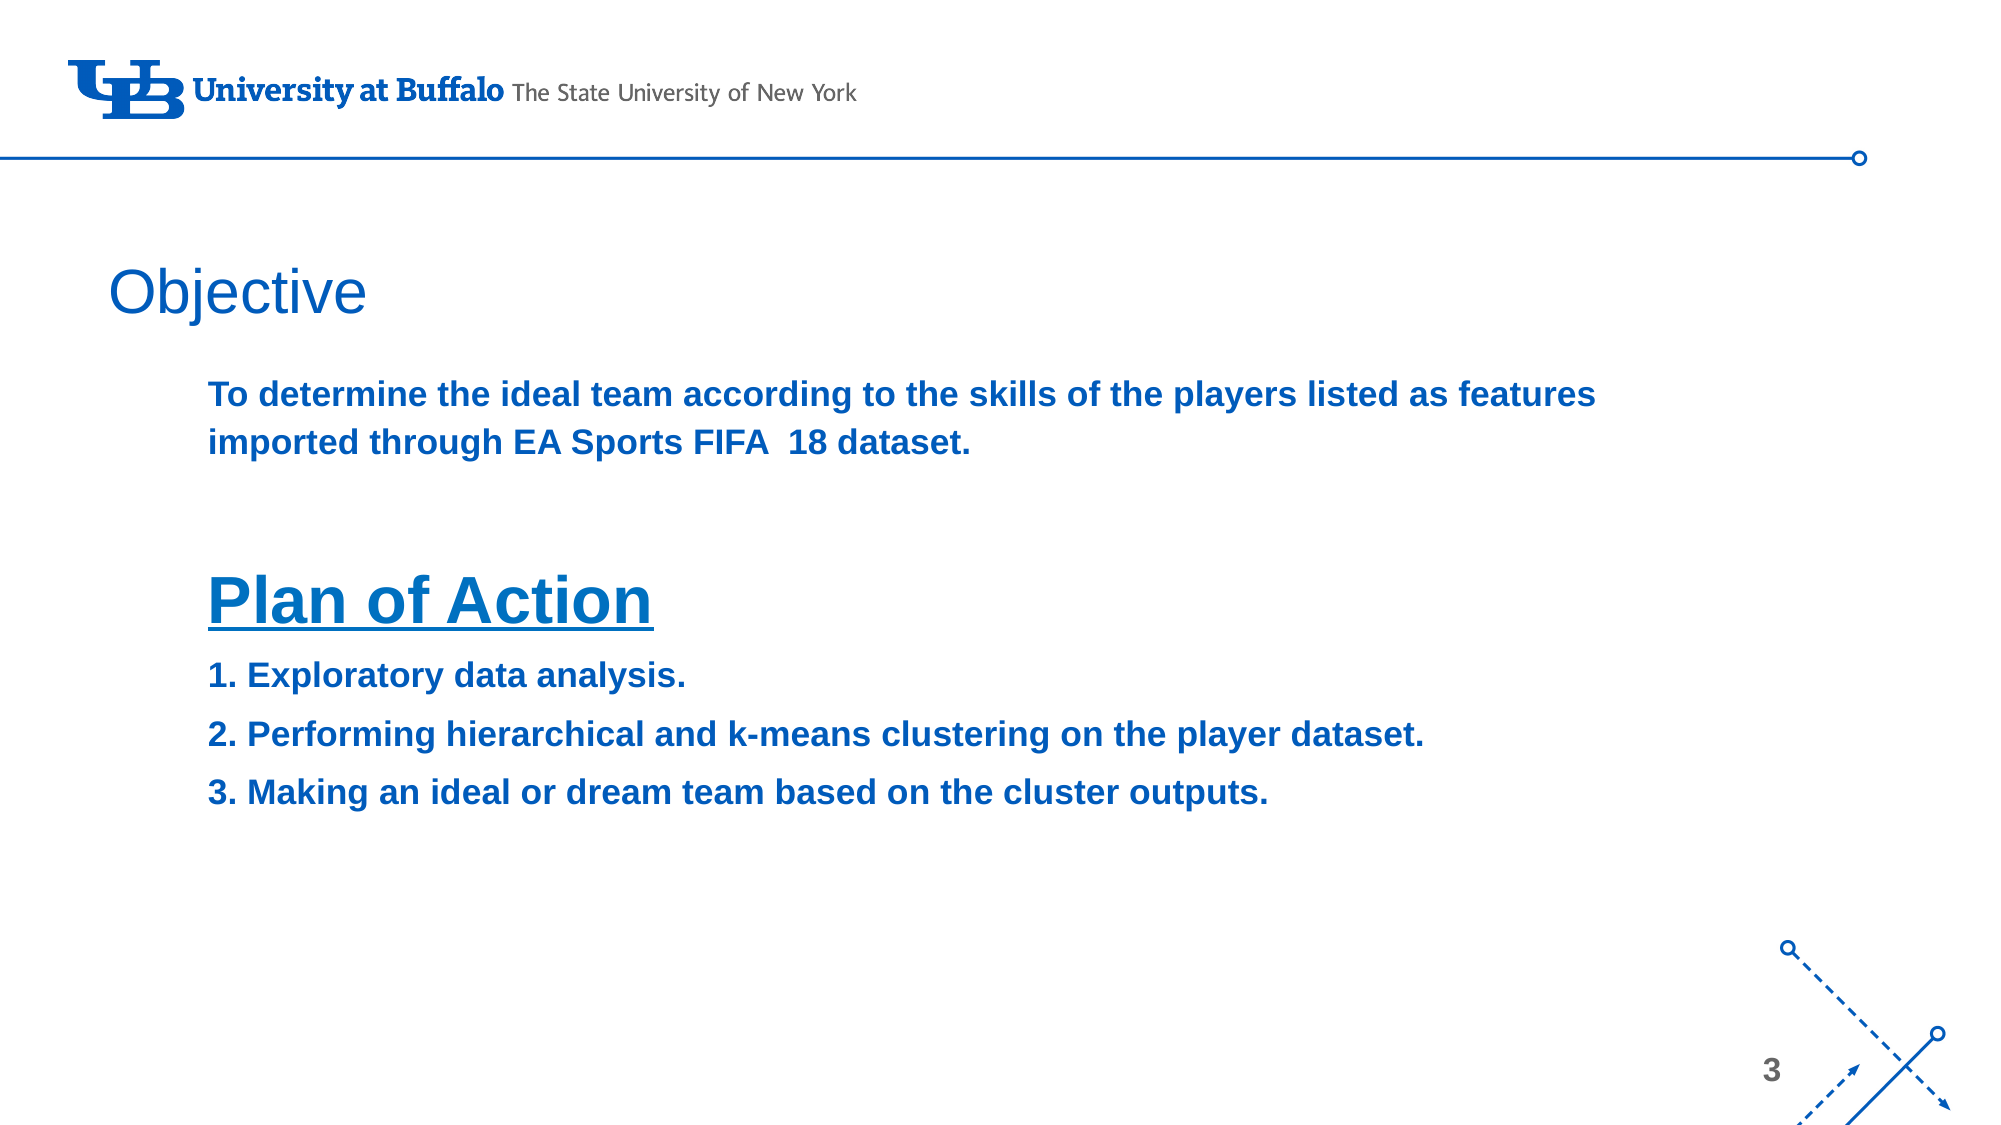

# Objective
To determine the ideal team according to the skills of the players listed as features imported through EA Sports FIFA  18 dataset.

Plan of Action
1. Exploratory data analysis.
2. Performing hierarchical and k-means clustering on the player dataset.
3. Making an ideal or dream team based on the cluster outputs.